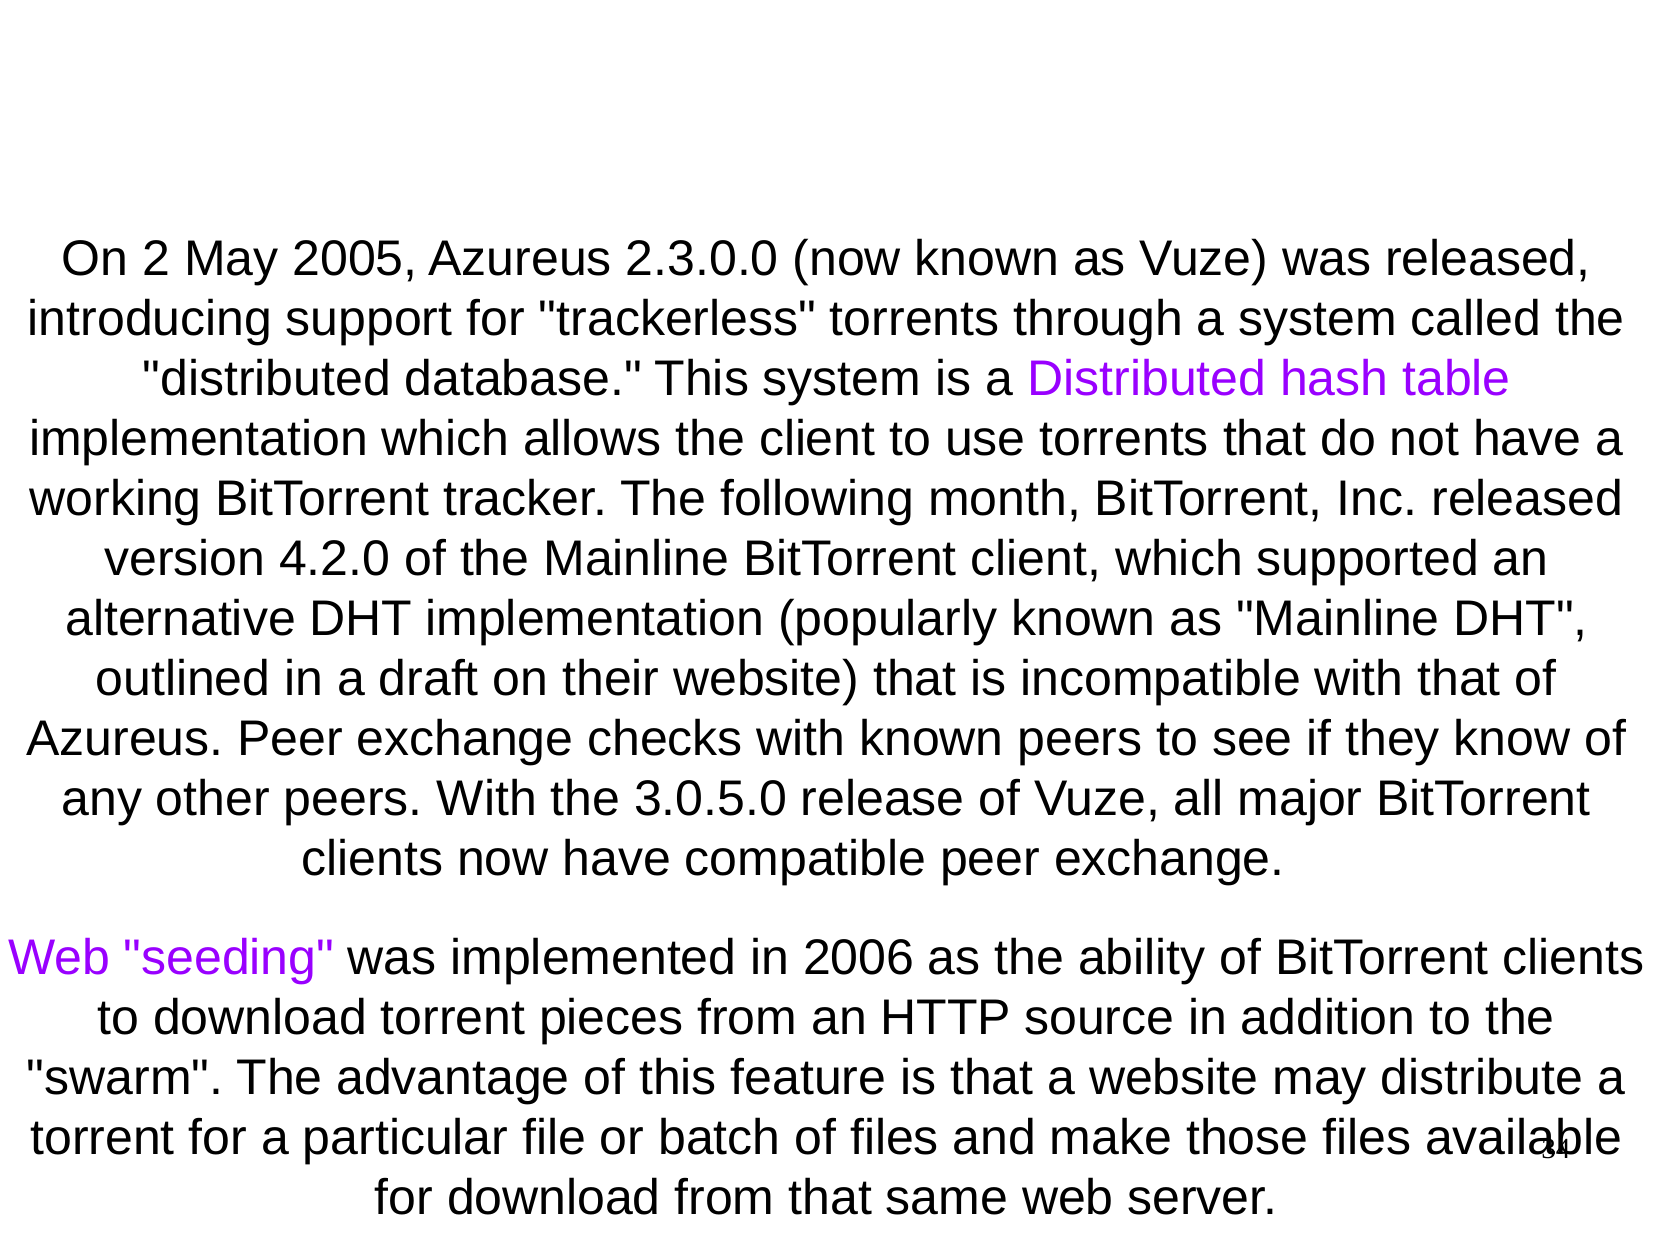

On 2 May 2005, Azureus 2.3.0.0 (now known as Vuze) was released, introducing support for "trackerless" torrents through a system called the "distributed database." This system is a Distributed hash table implementation which allows the client to use torrents that do not have a working BitTorrent tracker. The following month, BitTorrent, Inc. released version 4.2.0 of the Mainline BitTorrent client, which supported an alternative DHT implementation (popularly known as "Mainline DHT", outlined in a draft on their website) that is incompatible with that of Azureus. Peer exchange checks with known peers to see if they know of any other peers. With the 3.0.5.0 release of Vuze, all major BitTorrent clients now have compatible peer exchange.
Web "seeding" was implemented in 2006 as the ability of BitTorrent clients to download torrent pieces from an HTTP source in addition to the "swarm". The advantage of this feature is that a website may distribute a torrent for a particular file or batch of files and make those files available for download from that same web server.
34